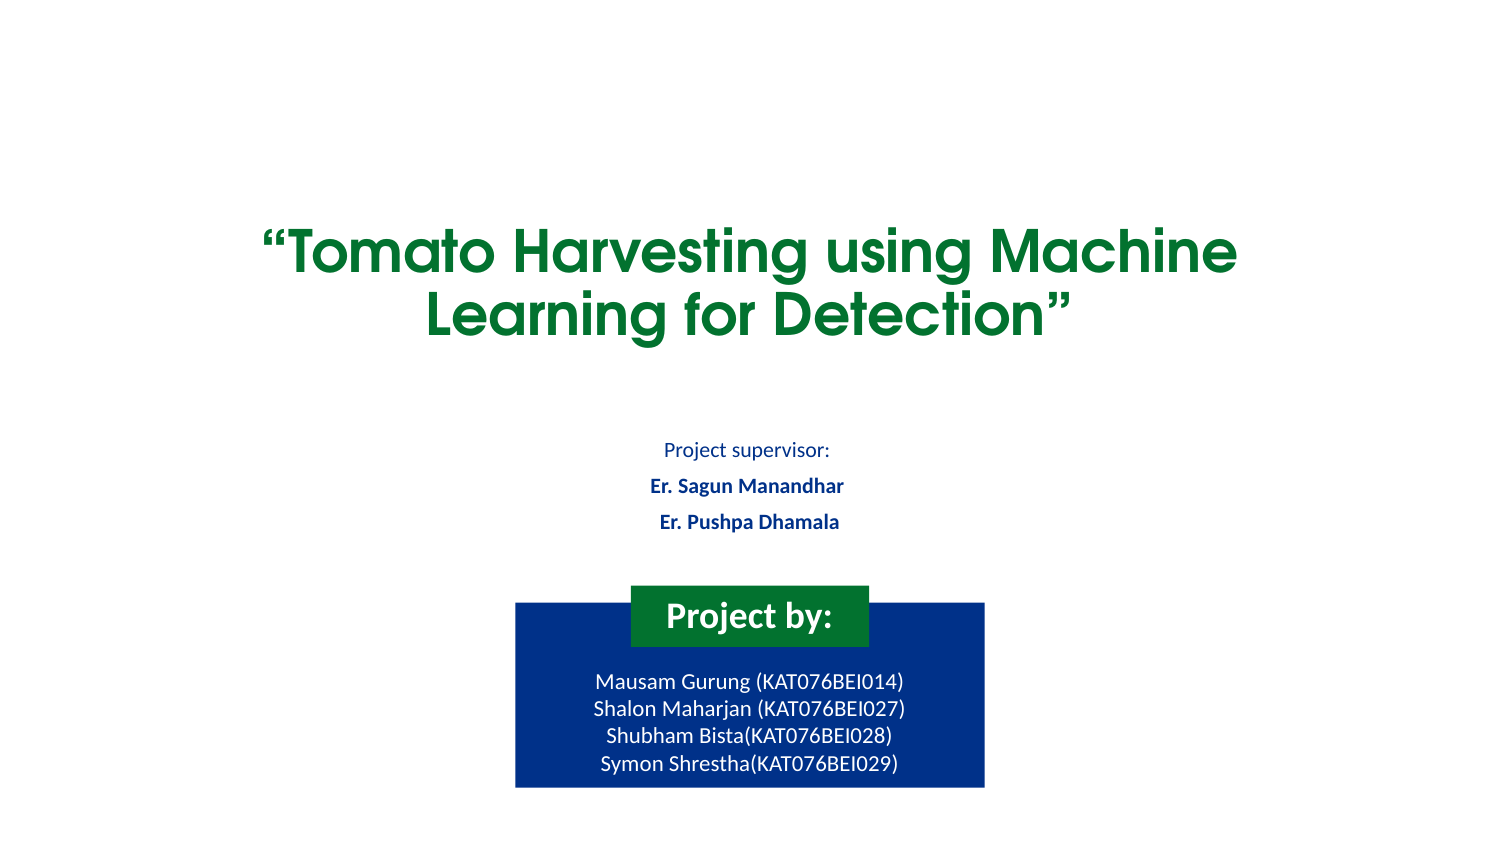

# “Tomato Harvesting using Machine Learning for Detection”
Project supervisor:
Er. Sagun Manandhar
Er. Pushpa Dhamala
Project by:

Mausam Gurung (KAT076BEI014)
Shalon Maharjan (KAT076BEI027)
Shubham Bista(KAT076BEI028)
Symon Shrestha(KAT076BEI029)